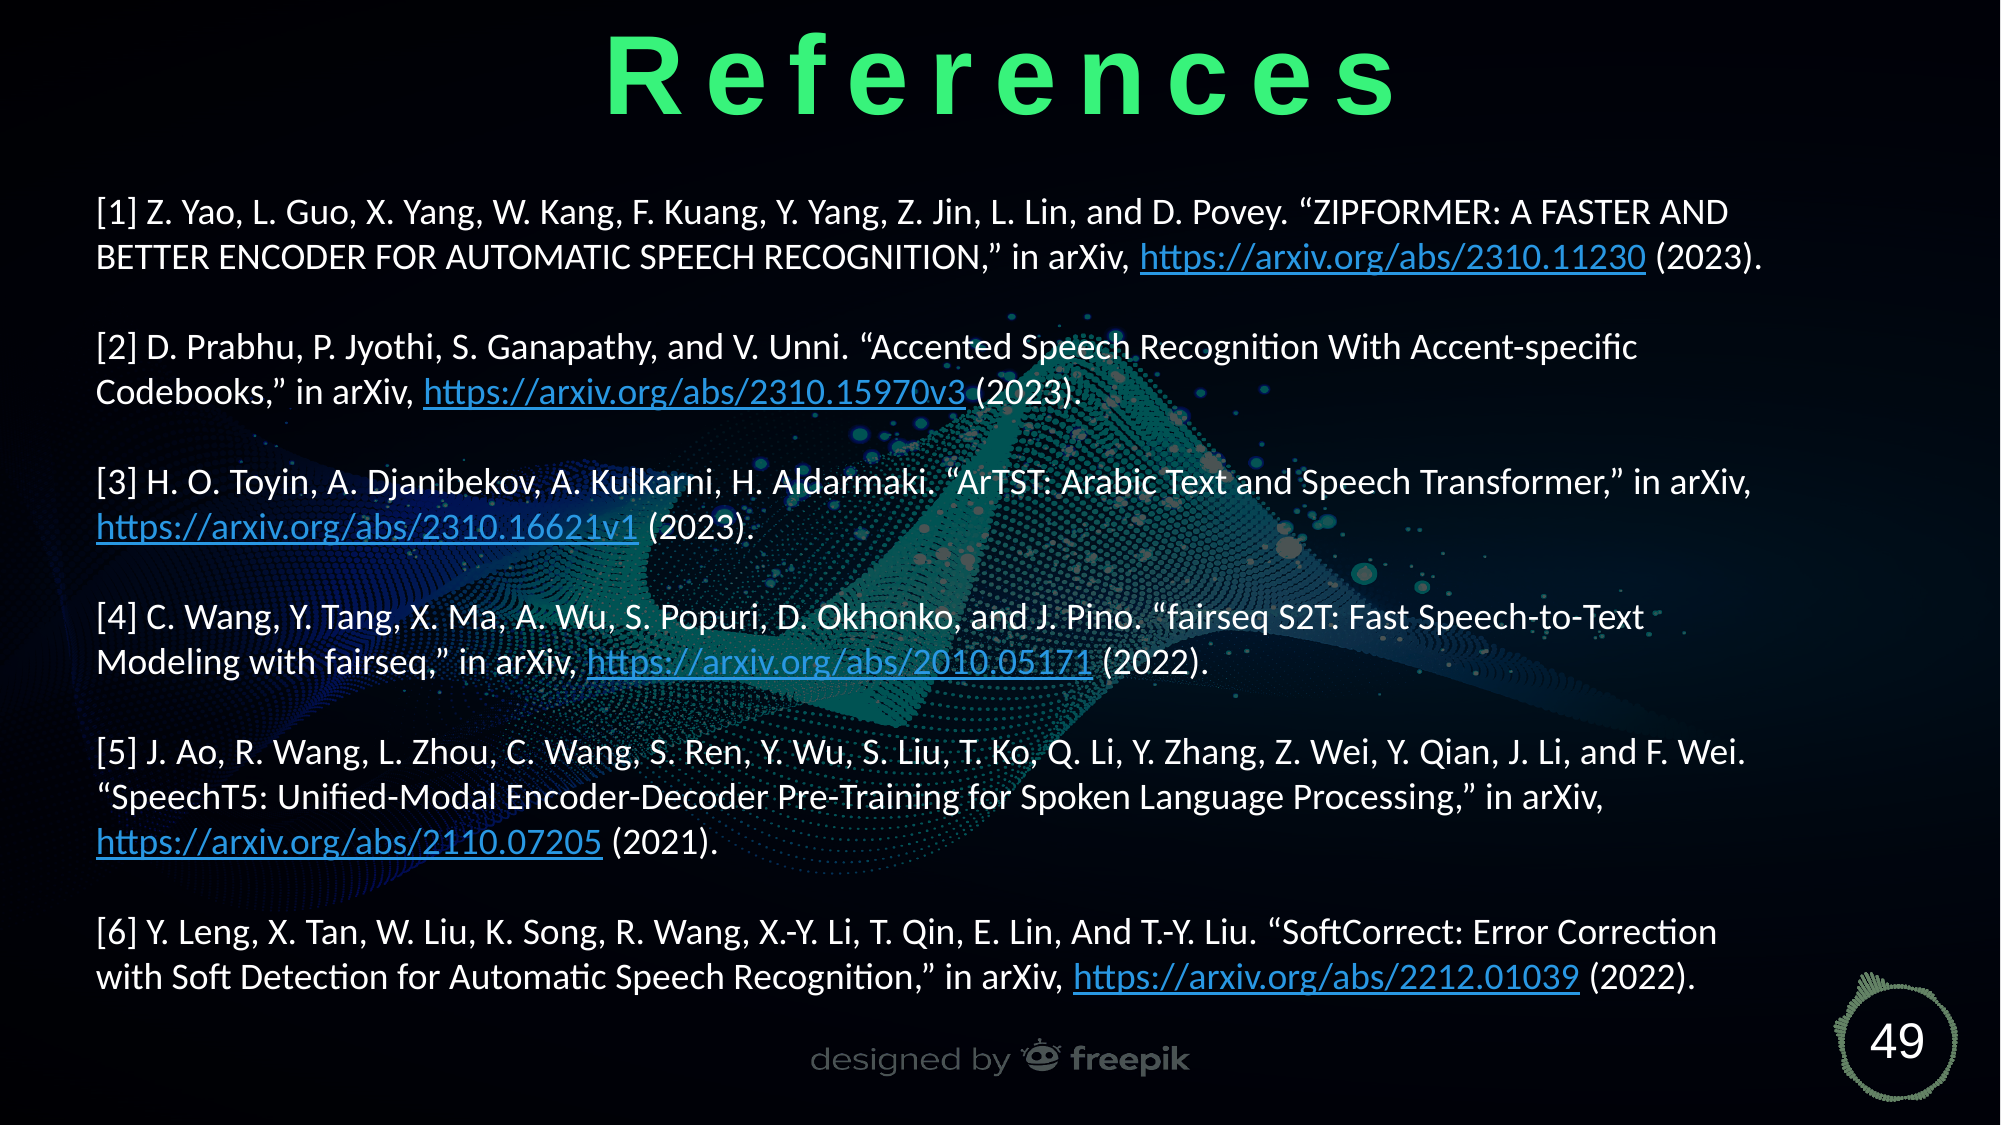

References
[1] Z. Yao, L. Guo, X. Yang, W. Kang, F. Kuang, Y. Yang, Z. Jin, L. Lin, and D. Povey. “ZIPFORMER: A FASTER AND BETTER ENCODER FOR AUTOMATIC SPEECH RECOGNITION,” in arXiv, https://arxiv.org/abs/2310.11230 (2023).

[2] D. Prabhu, P. Jyothi, S. Ganapathy, and V. Unni. “Accented Speech Recognition With Accent-specific Codebooks,” in arXiv, https://arxiv.org/abs/2310.15970v3 (2023).

[3] H. O. Toyin, A. Djanibekov, A. Kulkarni, H. Aldarmaki. “ArTST: Arabic Text and Speech Transformer,” in arXiv, https://arxiv.org/abs/2310.16621v1 (2023).

[4] C. Wang, Y. Tang, X. Ma, A. Wu, S. Popuri, D. Okhonko, and J. Pino. “fairseq S2T: Fast Speech-to-Text Modeling with fairseq,” in arXiv, https://arxiv.org/abs/2010.05171 (2022).

[5] J. Ao, R. Wang, L. Zhou, C. Wang, S. Ren, Y. Wu, S. Liu, T. Ko, Q. Li, Y. Zhang, Z. Wei, Y. Qian, J. Li, and F. Wei. “SpeechT5: Unified-Modal Encoder-Decoder Pre-Training for Spoken Language Processing,” in arXiv, https://arxiv.org/abs/2110.07205 (2021).

[6] Y. Leng, X. Tan, W. Liu, K. Song, R. Wang, X.-Y. Li, T. Qin, E. Lin, And T.-Y. Liu. “SoftCorrect: Error Correction with Soft Detection for Automatic Speech Recognition,” in arXiv, https://arxiv.org/abs/2212.01039 (2022).
49